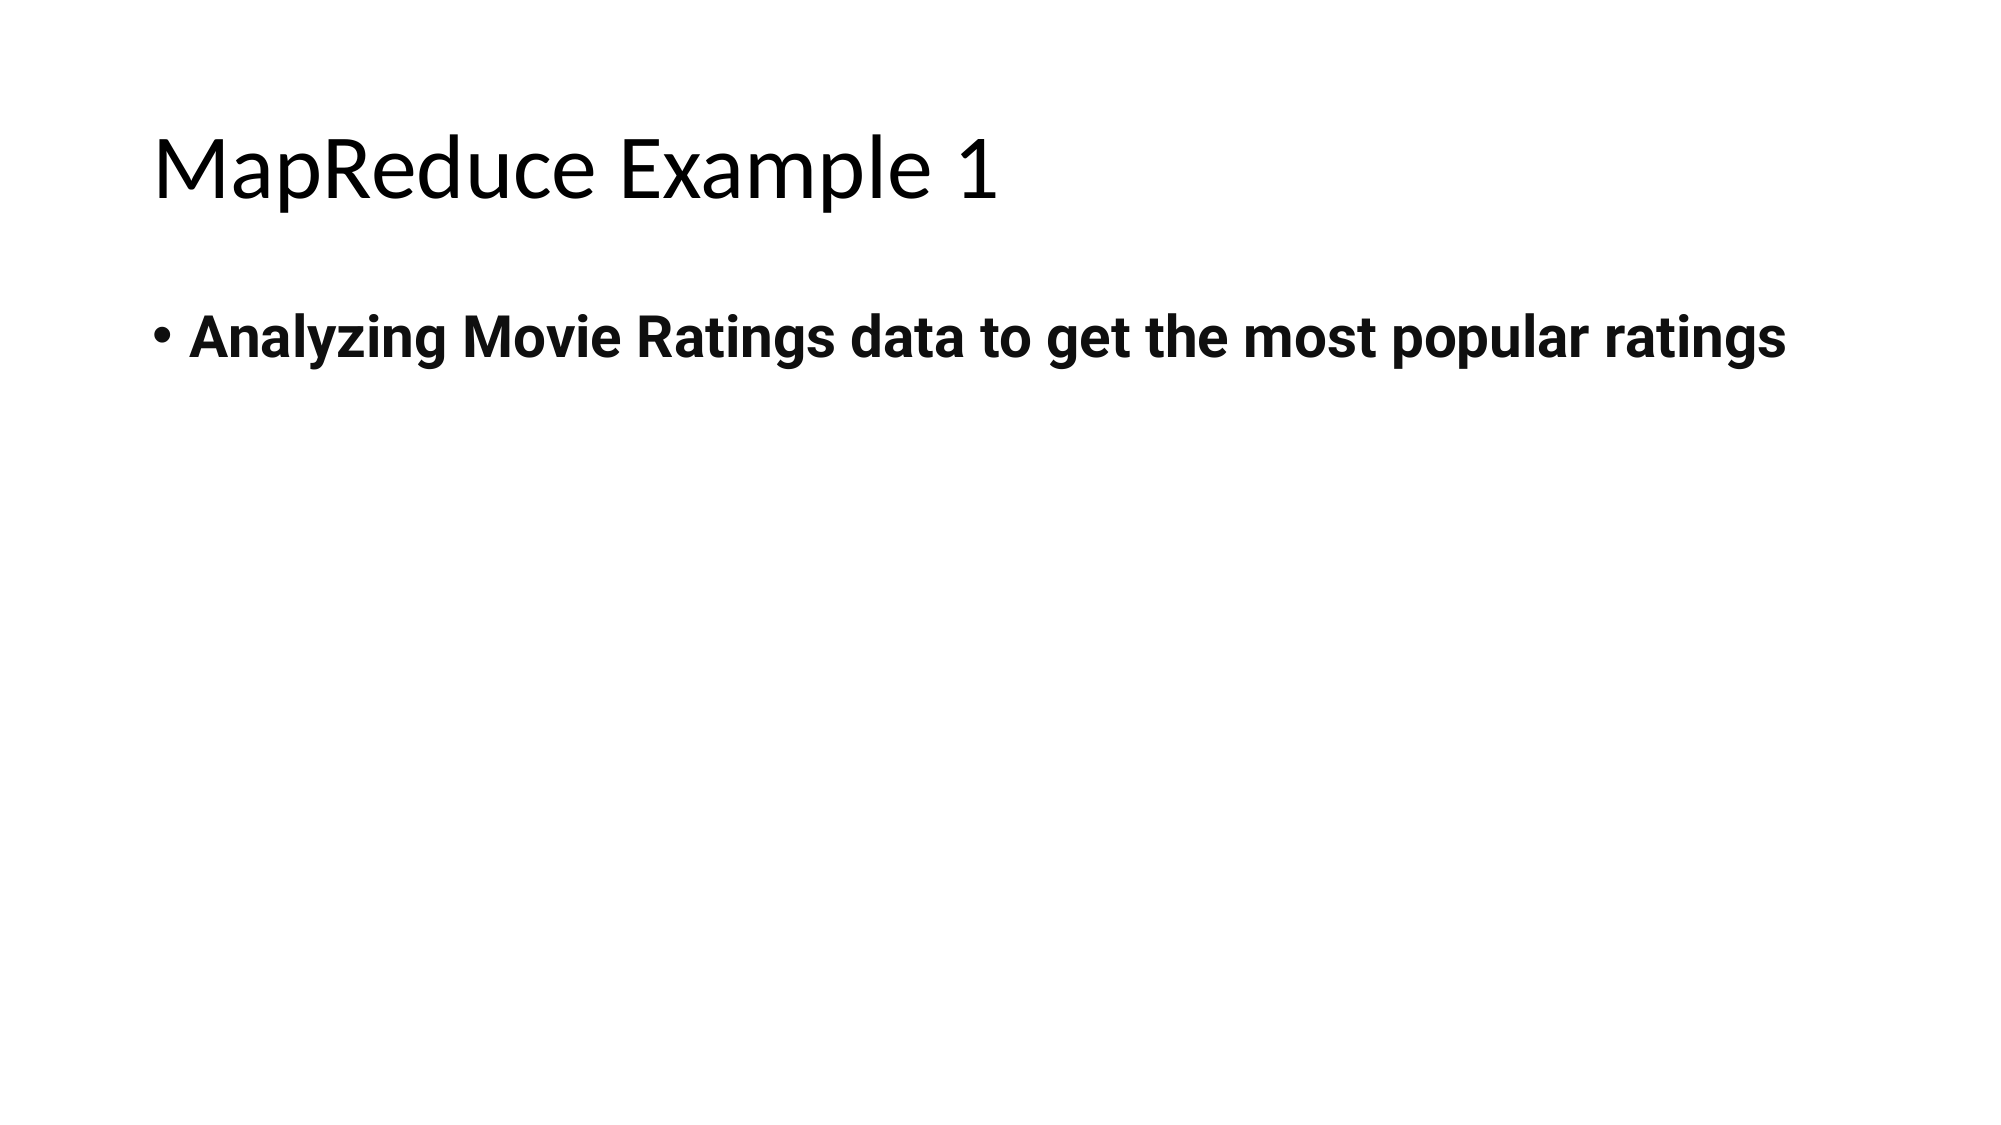

# MapReduce Example 1
Analyzing Movie Ratings data to get the most popular ratings